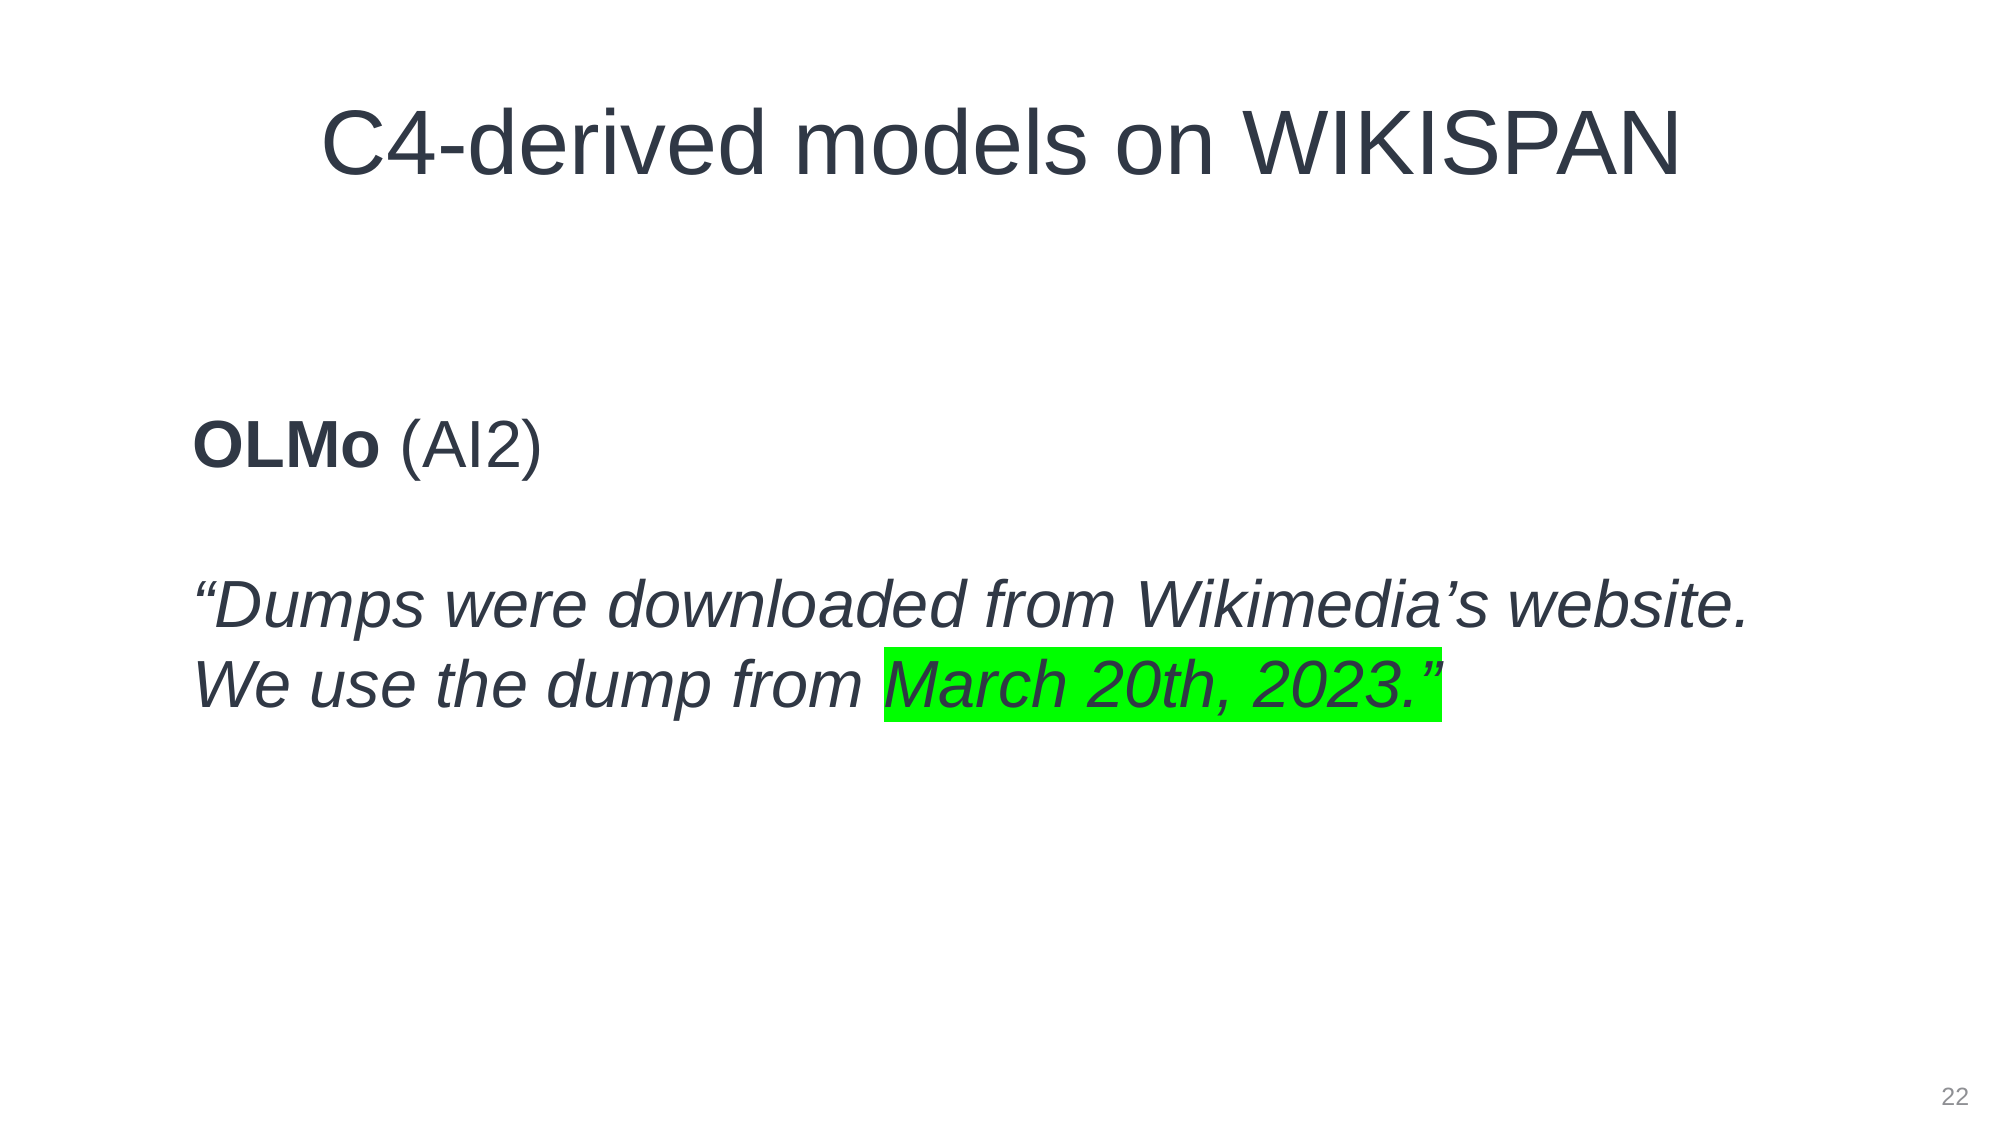

# C4-derived models on WIKISPAN
OLMo (AI2)

“Dumps were downloaded from Wikimedia’s website. We use the dump from March 20th, 2023.”
22